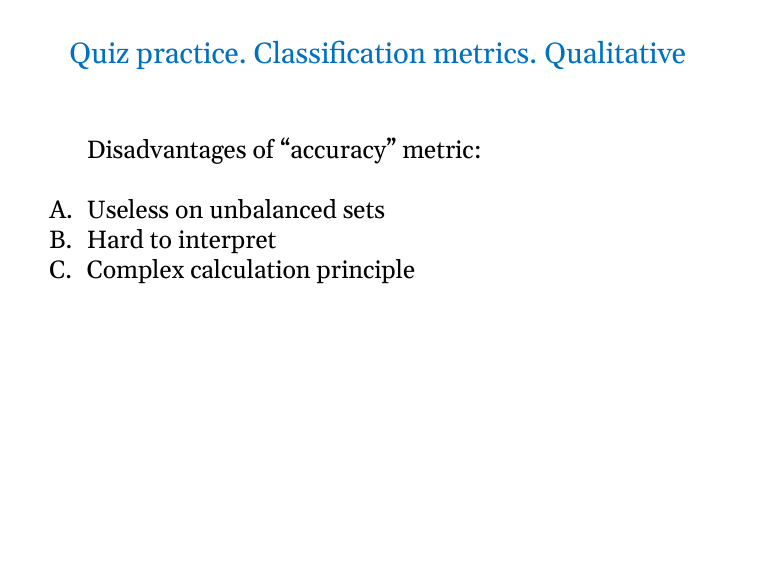

# Quiz practice. Classification metrics. Qualitative
Disadvantages of “accuracy” metric:

Useless on unbalanced sets
Hard to interpret
Complex calculation principle